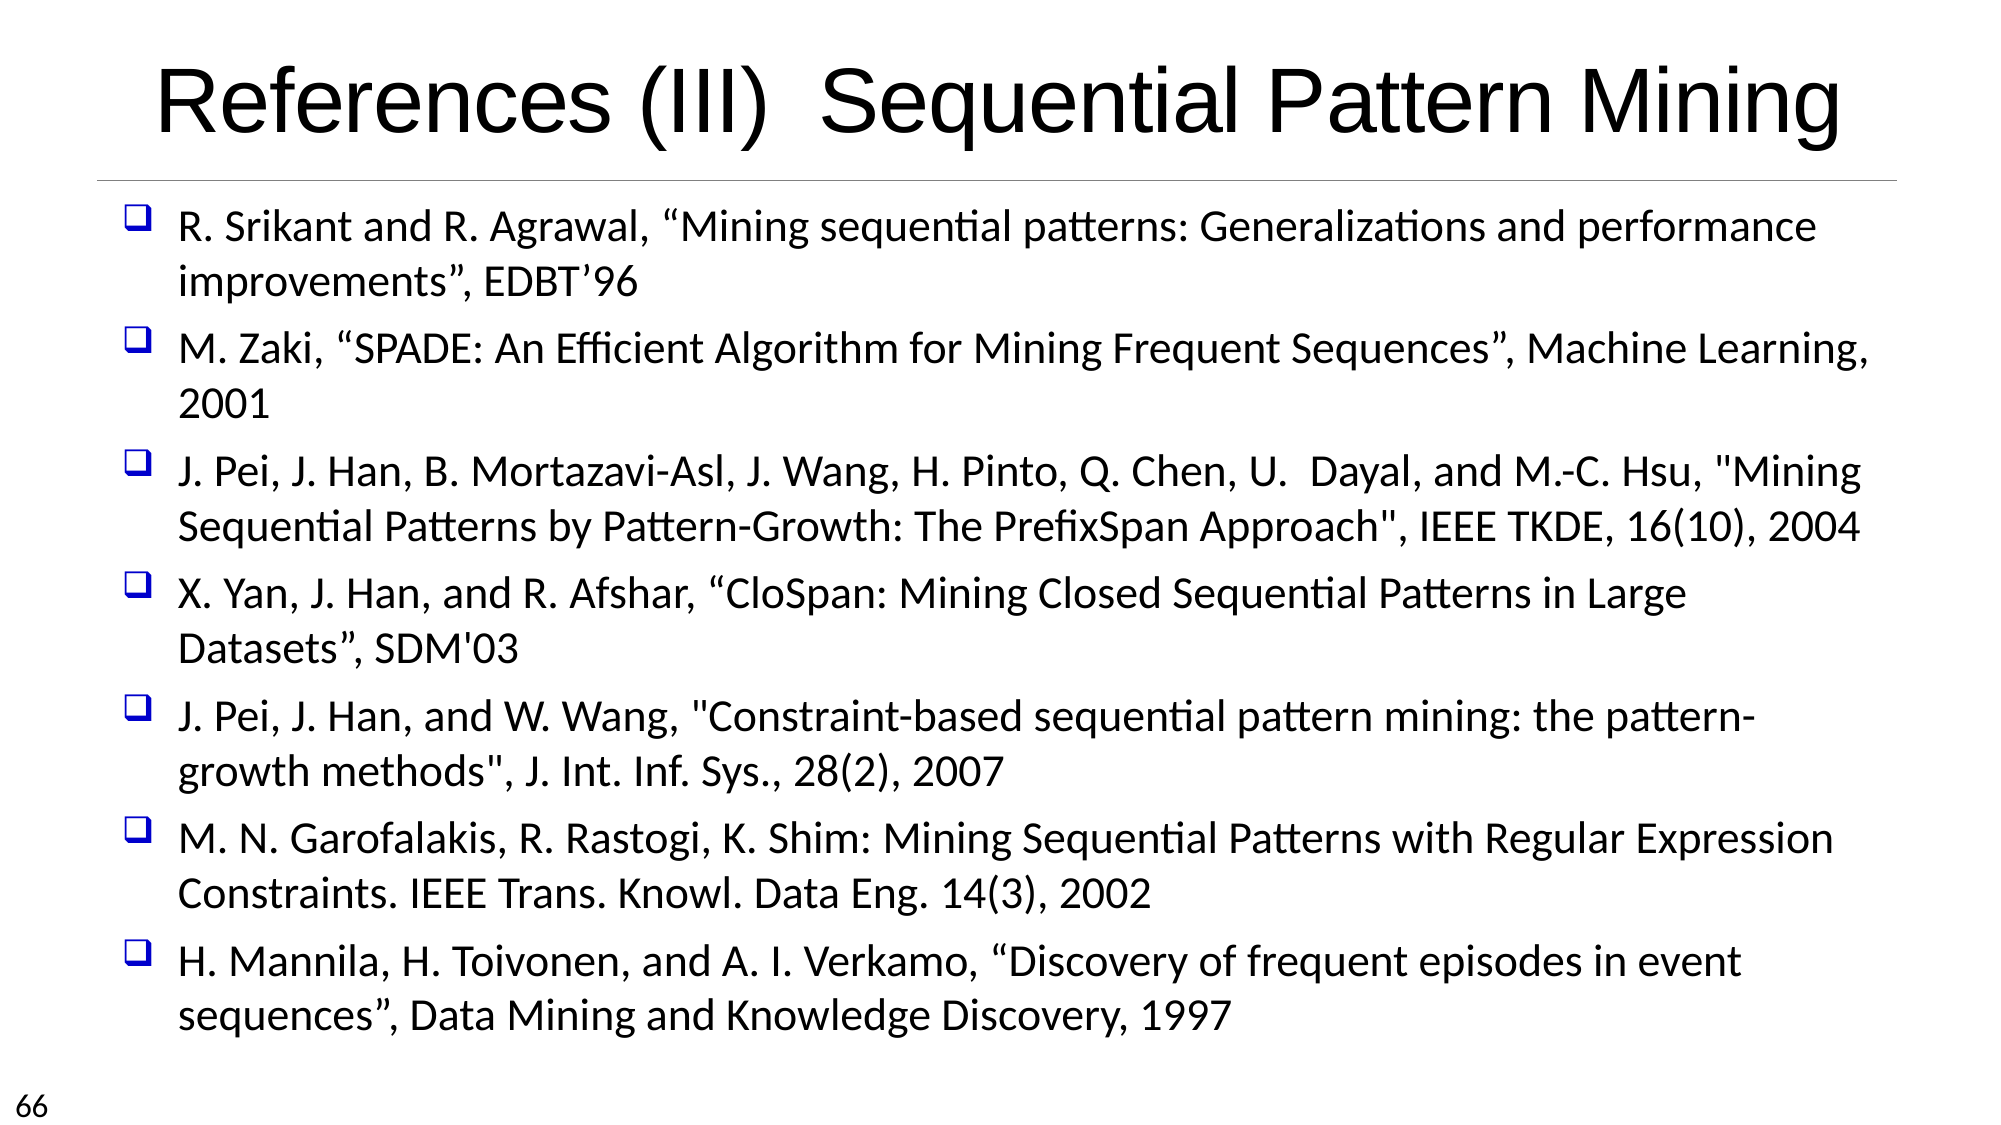

# References (III)  Sequential Pattern Mining
R. Srikant and R. Agrawal, “Mining sequential patterns: Generalizations and performance improvements”, EDBT’96
M. Zaki, “SPADE: An Efficient Algorithm for Mining Frequent Sequences”, Machine Learning, 2001
J. Pei, J. Han, B. Mortazavi-Asl, J. Wang, H. Pinto, Q. Chen, U.  Dayal, and M.-C. Hsu, "Mining Sequential Patterns by Pattern-Growth: The PrefixSpan Approach", IEEE TKDE, 16(10), 2004
X. Yan, J. Han, and R. Afshar, “CloSpan: Mining Closed Sequential Patterns in Large Datasets”, SDM'03
J. Pei, J. Han, and W. Wang, "Constraint-based sequential pattern mining: the pattern-growth methods", J. Int. Inf. Sys., 28(2), 2007
M. N. Garofalakis, R. Rastogi, K. Shim: Mining Sequential Patterns with Regular Expression Constraints. IEEE Trans. Knowl. Data Eng. 14(3), 2002
H. Mannila, H. Toivonen, and A. I. Verkamo, “Discovery of frequent episodes in event sequences”, Data Mining and Knowledge Discovery, 1997